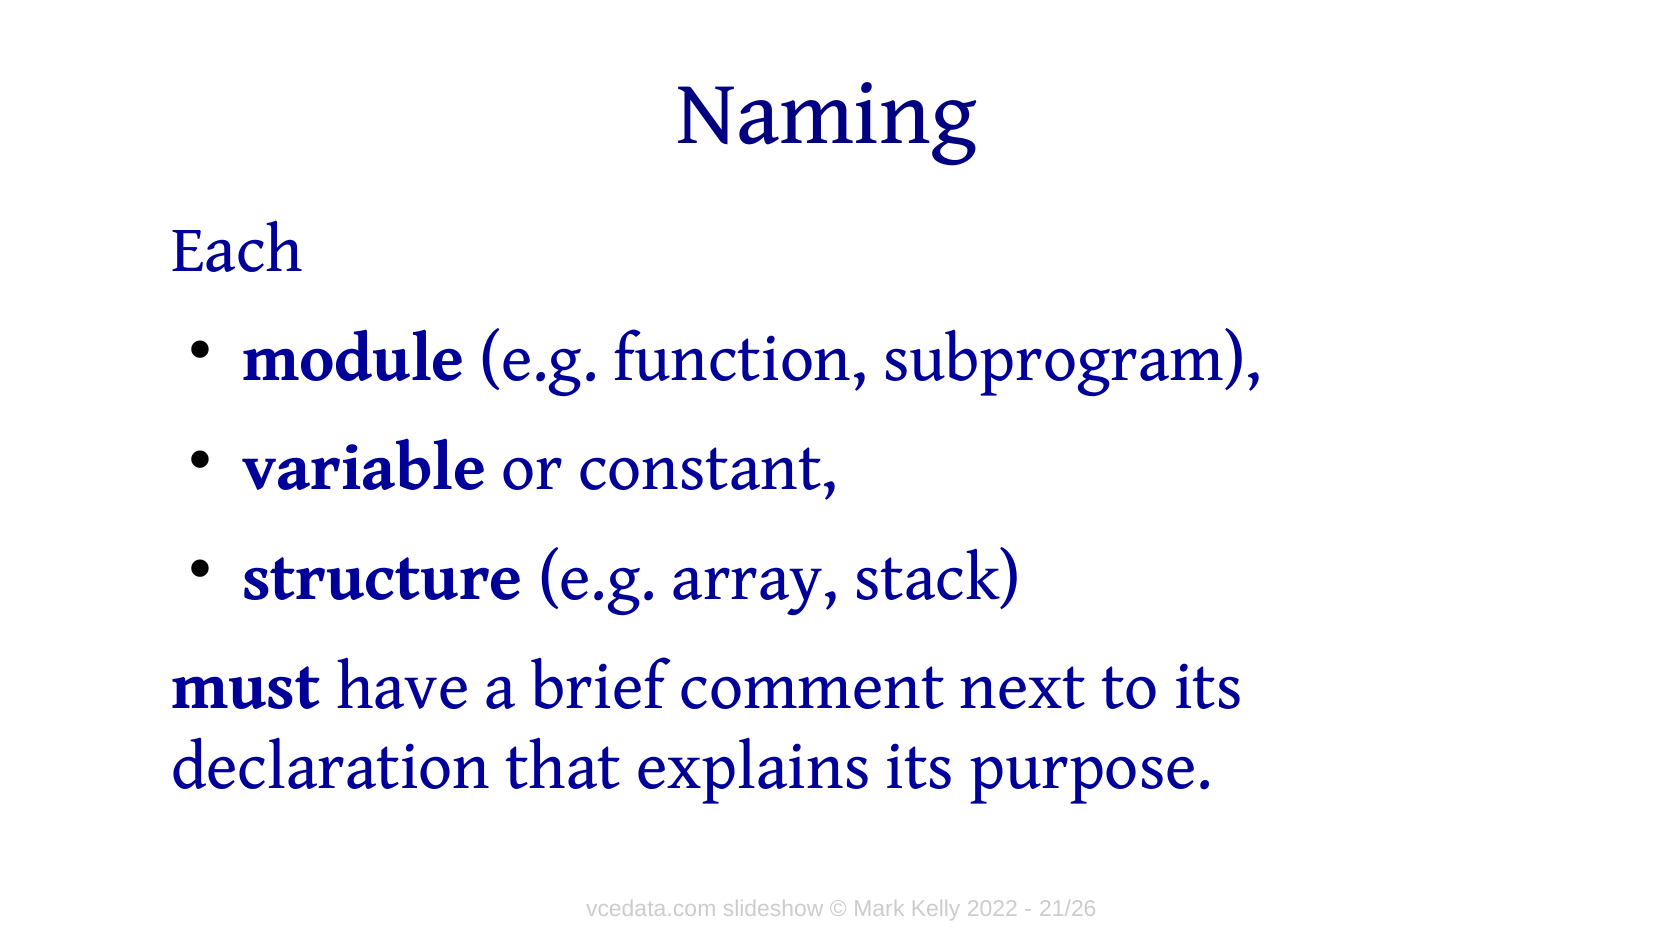

# Naming
Each
module (e.g. function, subprogram),
variable or constant,
structure (e.g. array, stack)
must have a brief comment next to its declaration that explains its purpose.

vcedata.com slideshow © Mark Kelly 2022 - 21/26